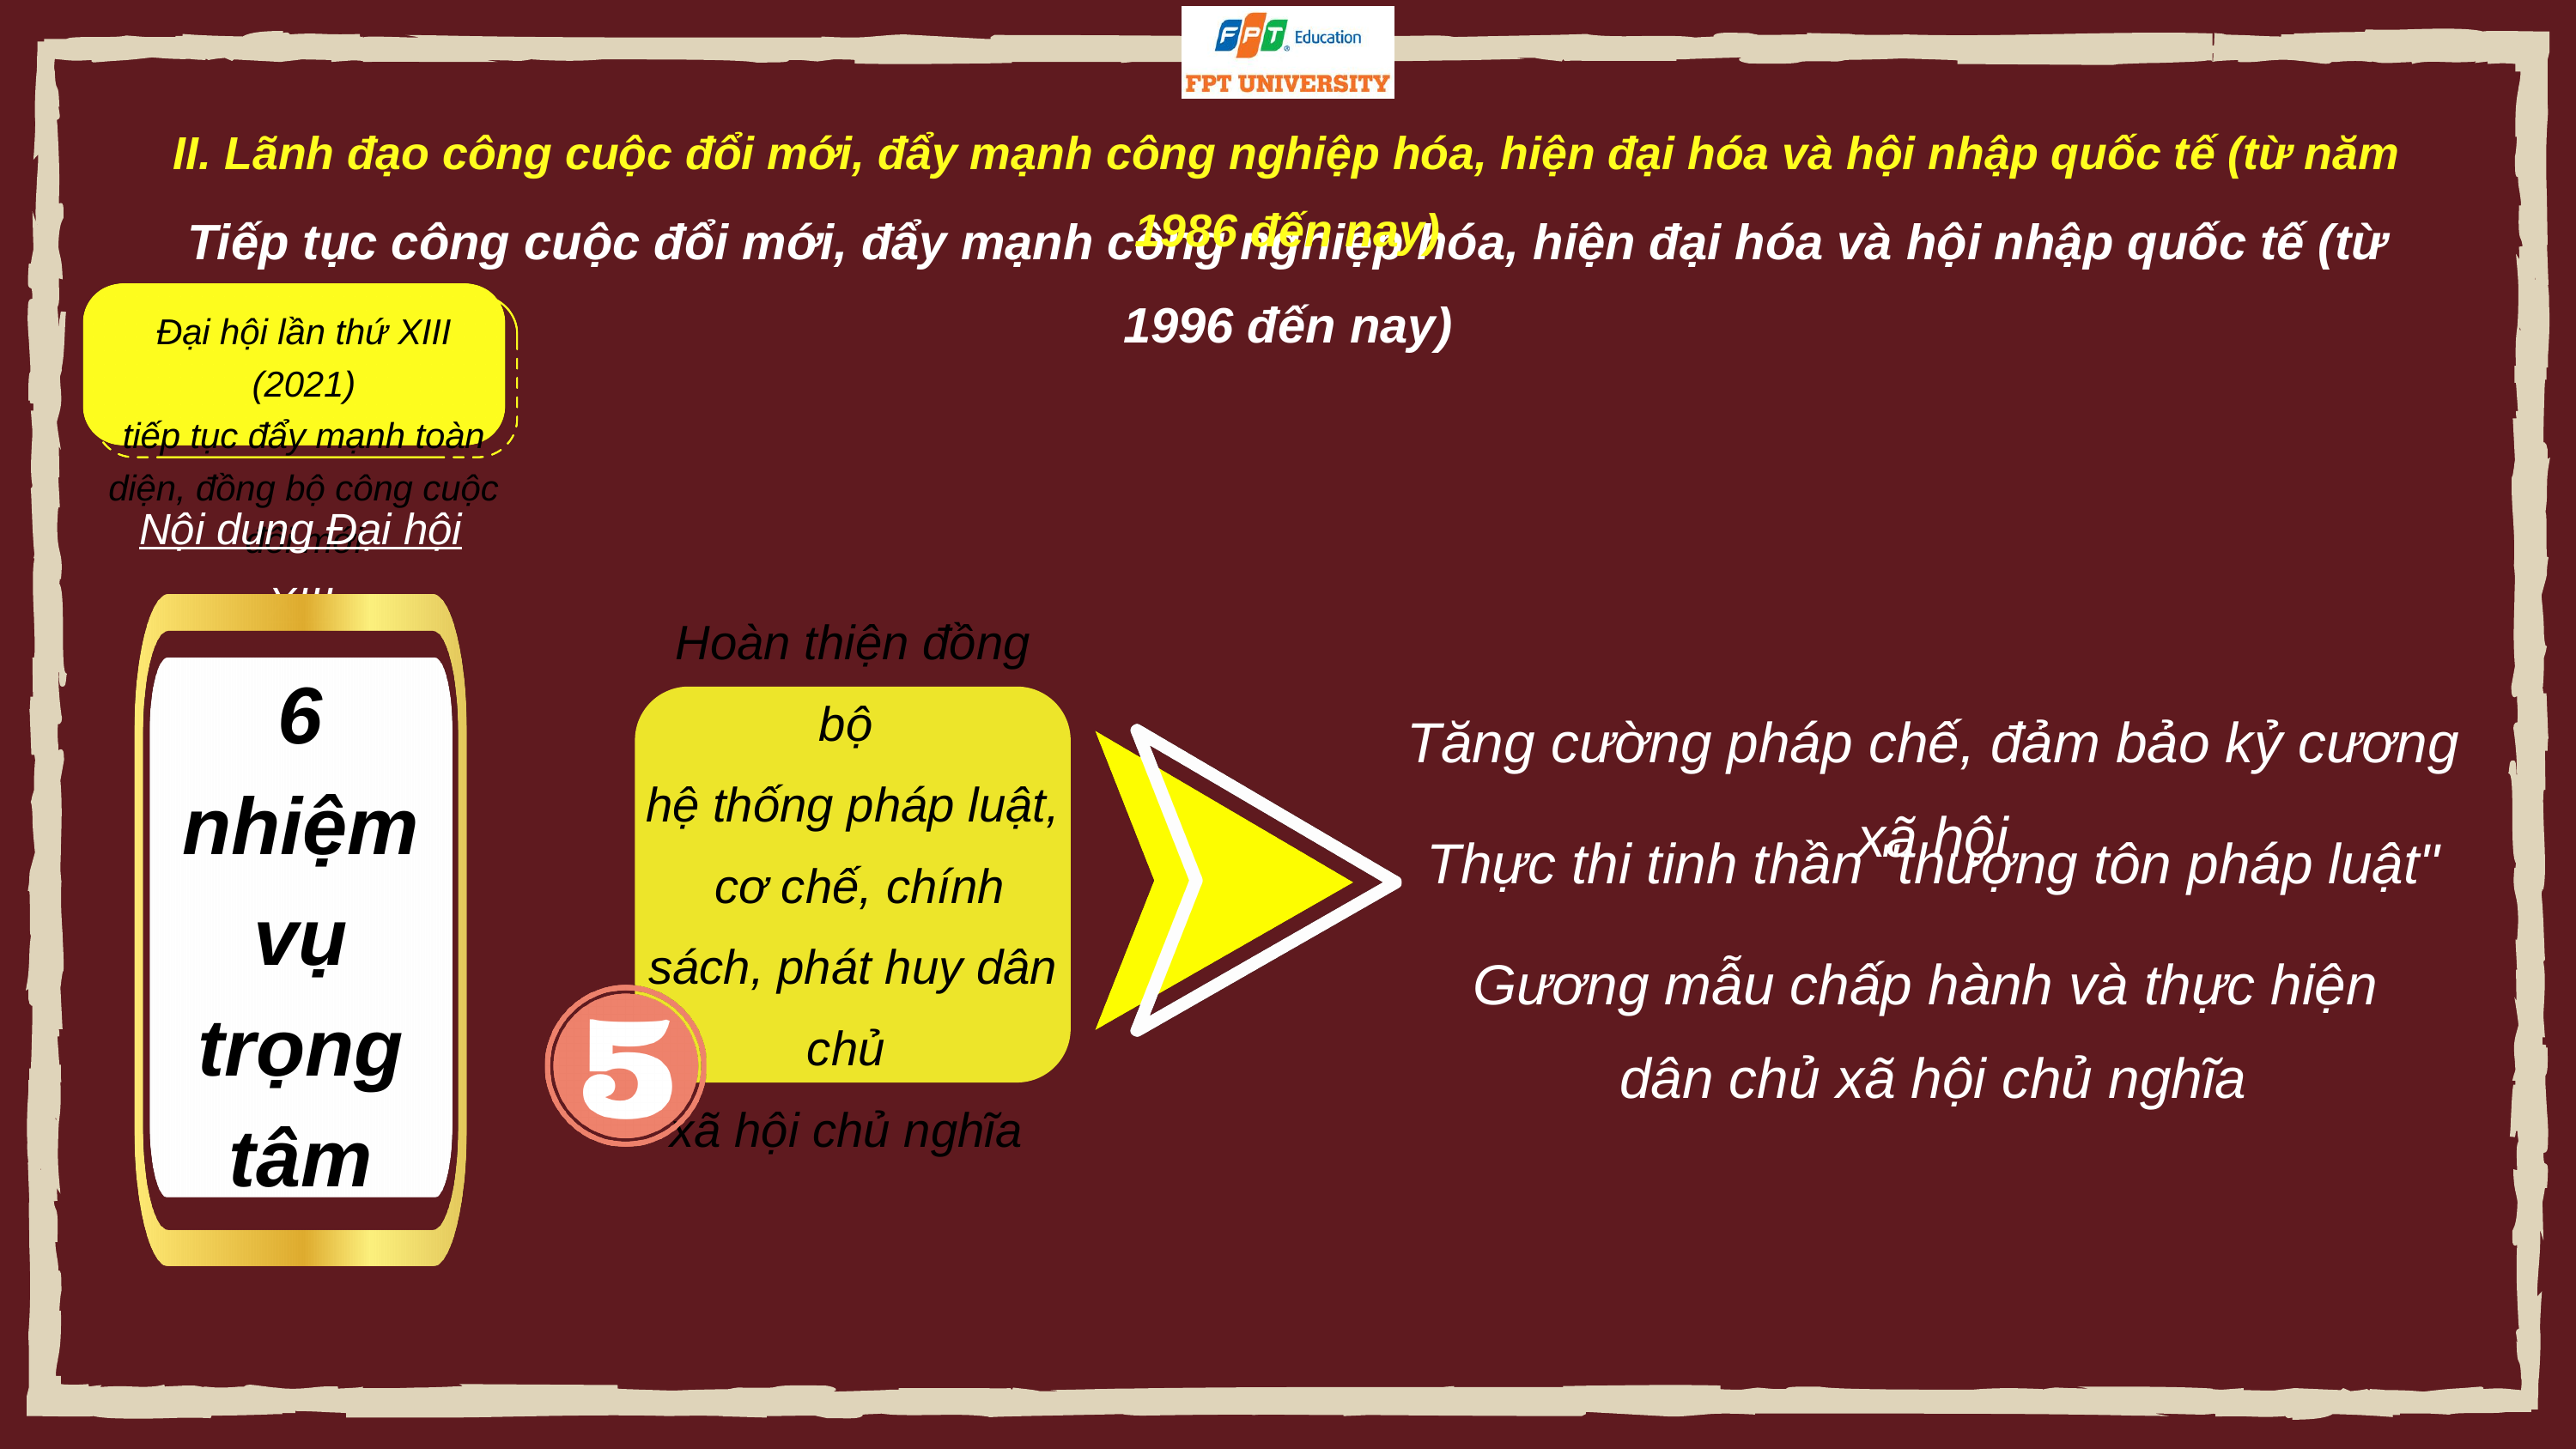

II. Lãnh đạo công cuộc đổi mới, đẩy mạnh công nghiệp hóa, hiện đại hóa và hội nhập quốc tế (từ năm 1986 đến nay)
Tiếp tục công cuộc đổi mới, đẩy mạnh công nghiệp hóa, hiện đại hóa và hội nhập quốc tế (từ 1996 đến nay)

Đại hội lần thứ XIII (2021)
tiếp tục đẩy mạnh toàn diện, đồng bộ công cuộc đổi mới
Nội dung Đại hội XIII
6 nhiệm vụ trọng tâm

Hoàn thiện đồng bộ
hệ thống pháp luật,
 cơ chế, chính sách, phát huy dân chủ
xã hội chủ nghĩa
Tăng cường pháp chế, đảm bảo kỷ cương xã hội

Thực thi tinh thần "thượng tôn pháp luật"
Gương mẫu chấp hành và thực hiện
dân chủ xã hội chủ nghĩa